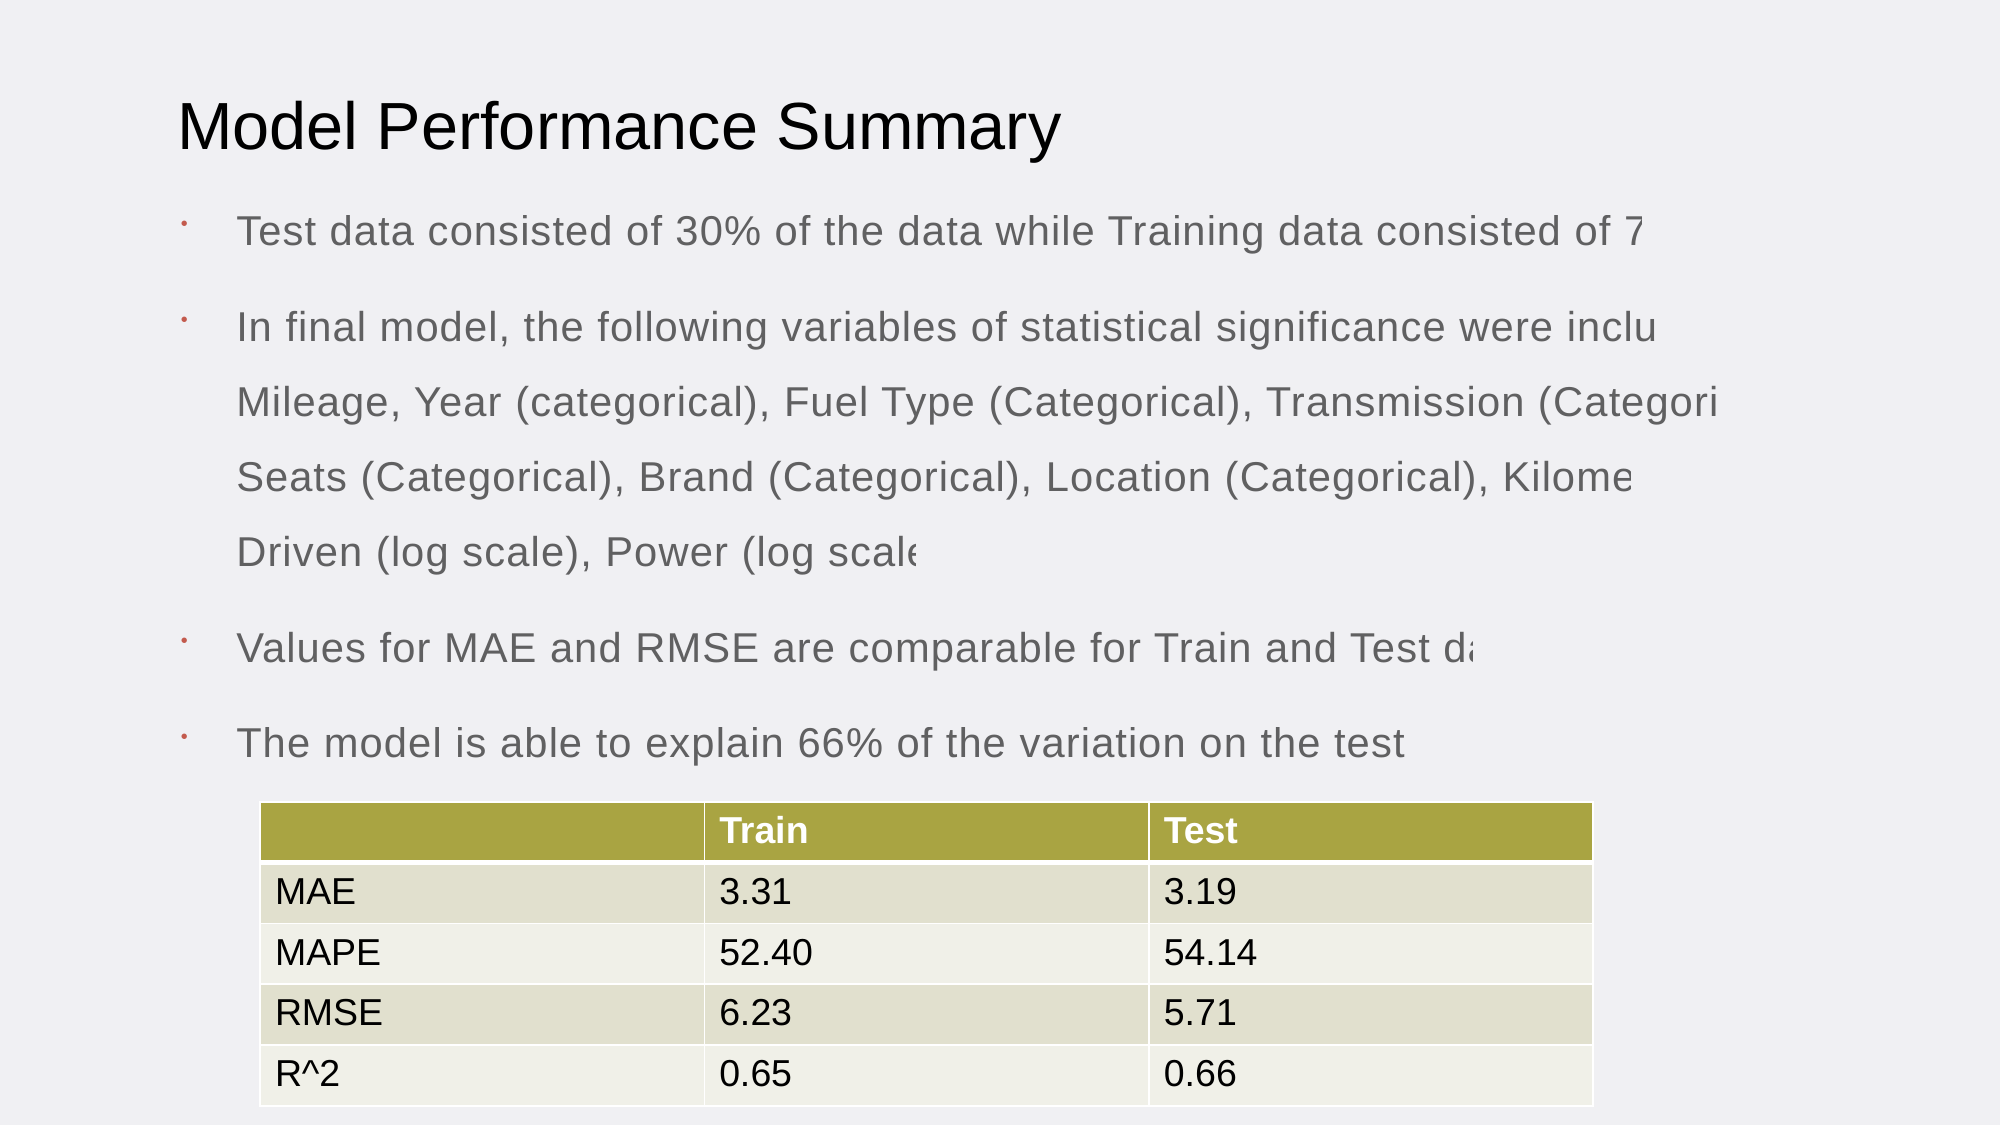

# Model Performance Summary
Test data consisted of 30% of the data while Training data consisted of 70%.
In final model, the following variables of statistical significance were included: Mileage, Year (categorical), Fuel Type (Categorical), Transmission (Categorical), Seats (Categorical), Brand (Categorical), Location (Categorical), Kilometers Driven (log scale), Power (log scale).
Values for MAE and RMSE are comparable for Train and Test data.
The model is able to explain 66% of the variation on the test set.

|  | Train | Test |
| --- | --- | --- |
| MAE | 3.31 | 3.19 |
| MAPE | 52.40 | 54.14 |
| RMSE | 6.23 | 5.71 |
| R^2 | 0.65 | 0.66 |